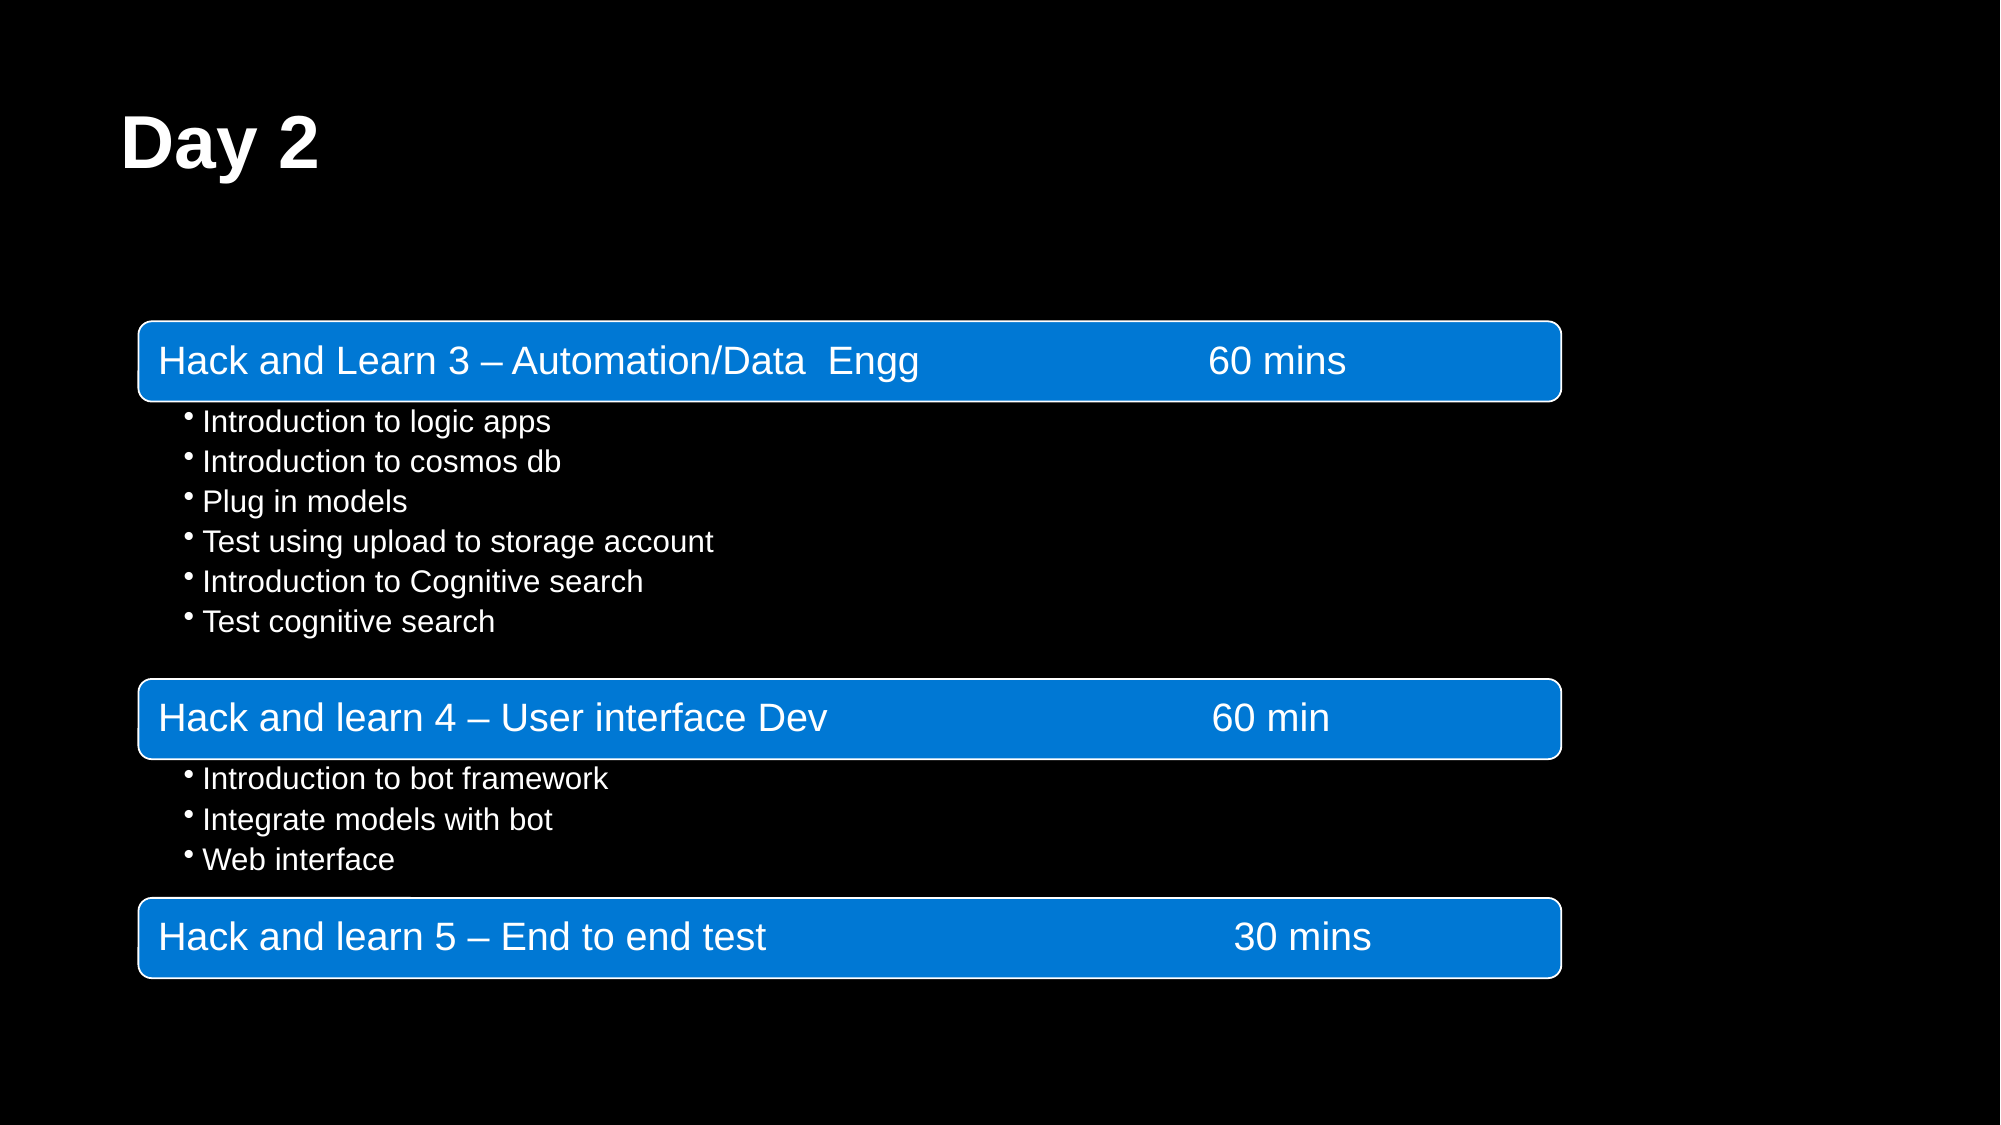

Day 2
Hack and Learn 3 – Automation/Data  Engg		60 mins
Introduction to logic apps
Introduction to cosmos db
Plug in models
Test using upload to storage account
Introduction to Cognitive search
Test cognitive search
Hack and learn 4 – User interface Dev 		              60 min
Introduction to bot framework
Integrate models with bot
Web interface
Hack and learn 5 – End to end test    		                30 mins